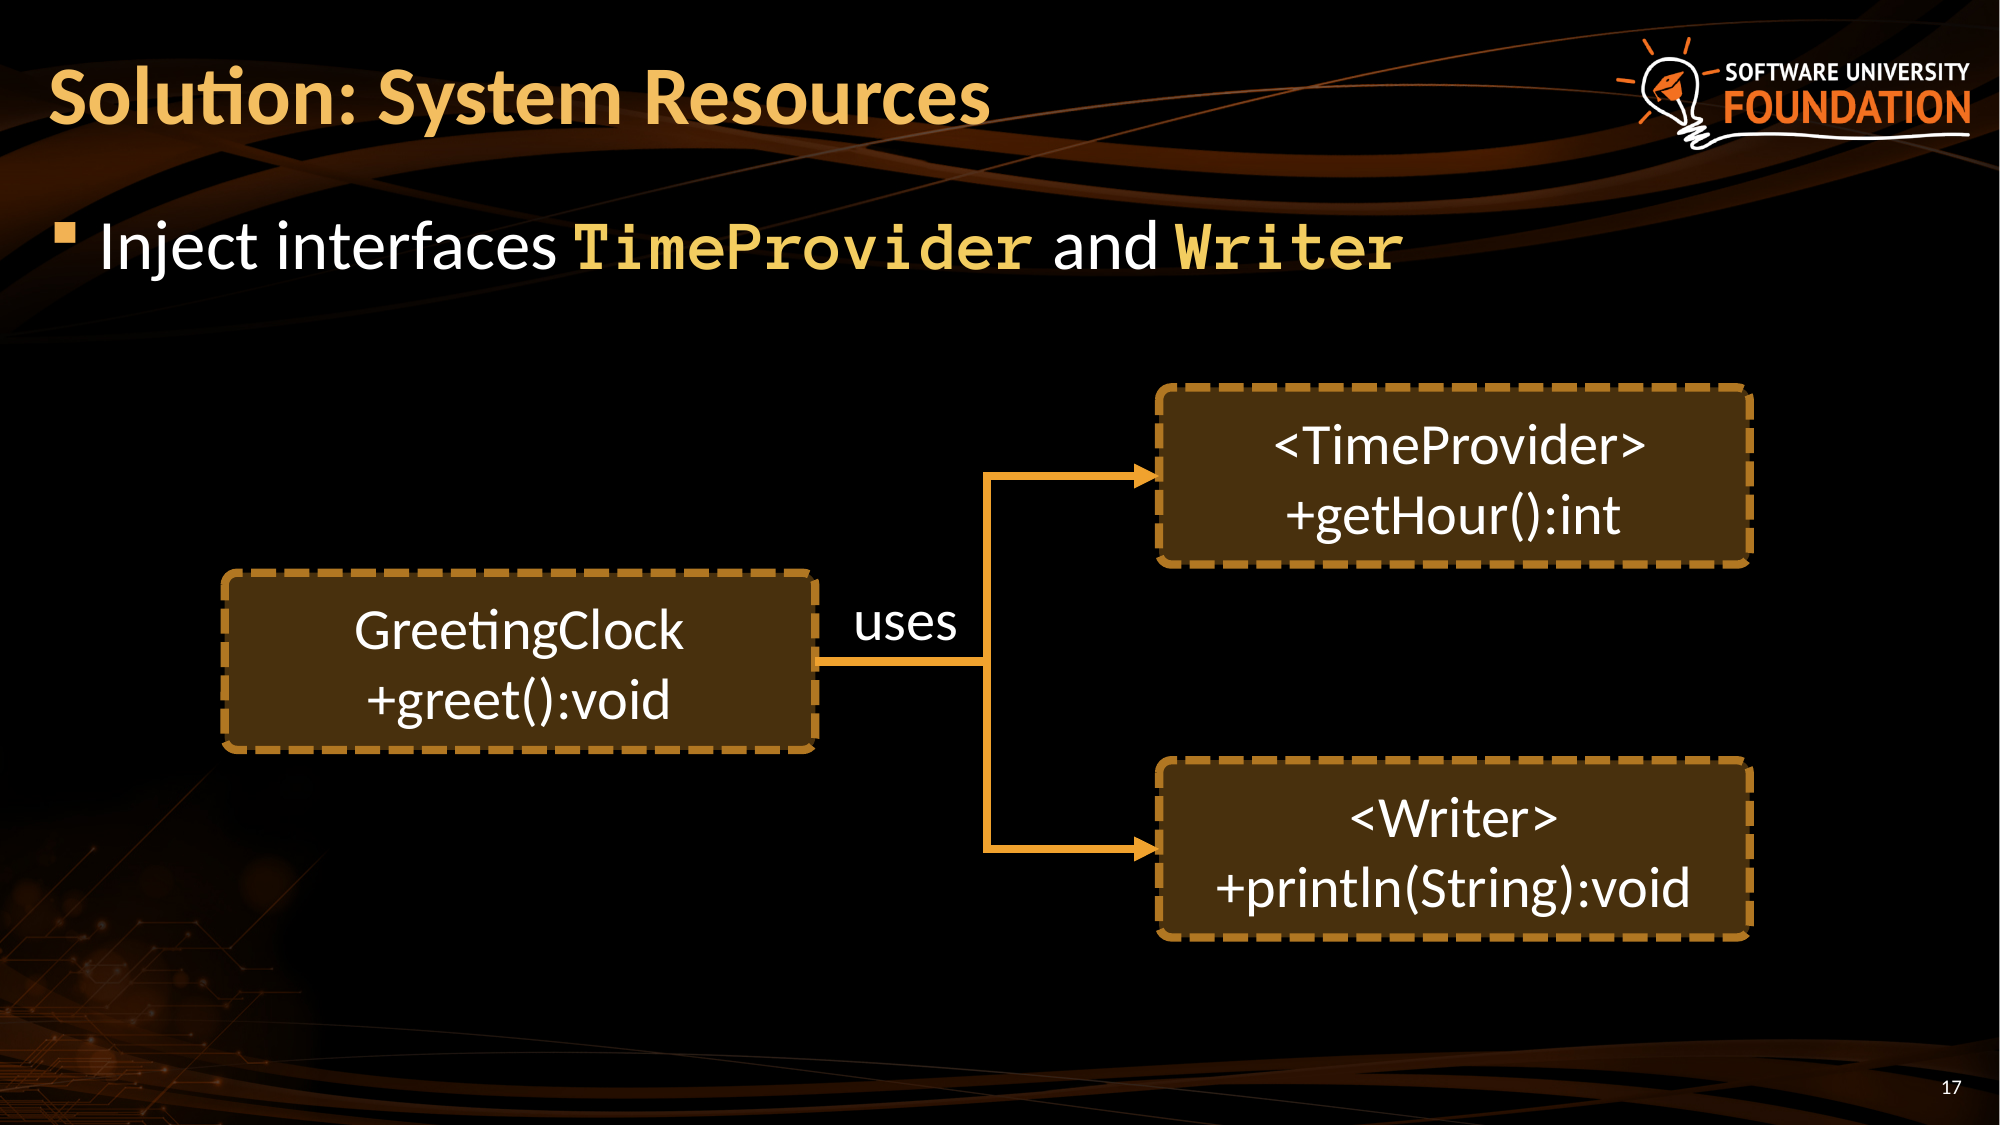

# Solution: System Resources
Inject interfaces TimeProvider and Writer

 <TimeProvider>
+getHour():int
GreetingClock
+greet():void
<Writer>
+println(String):void
uses
17